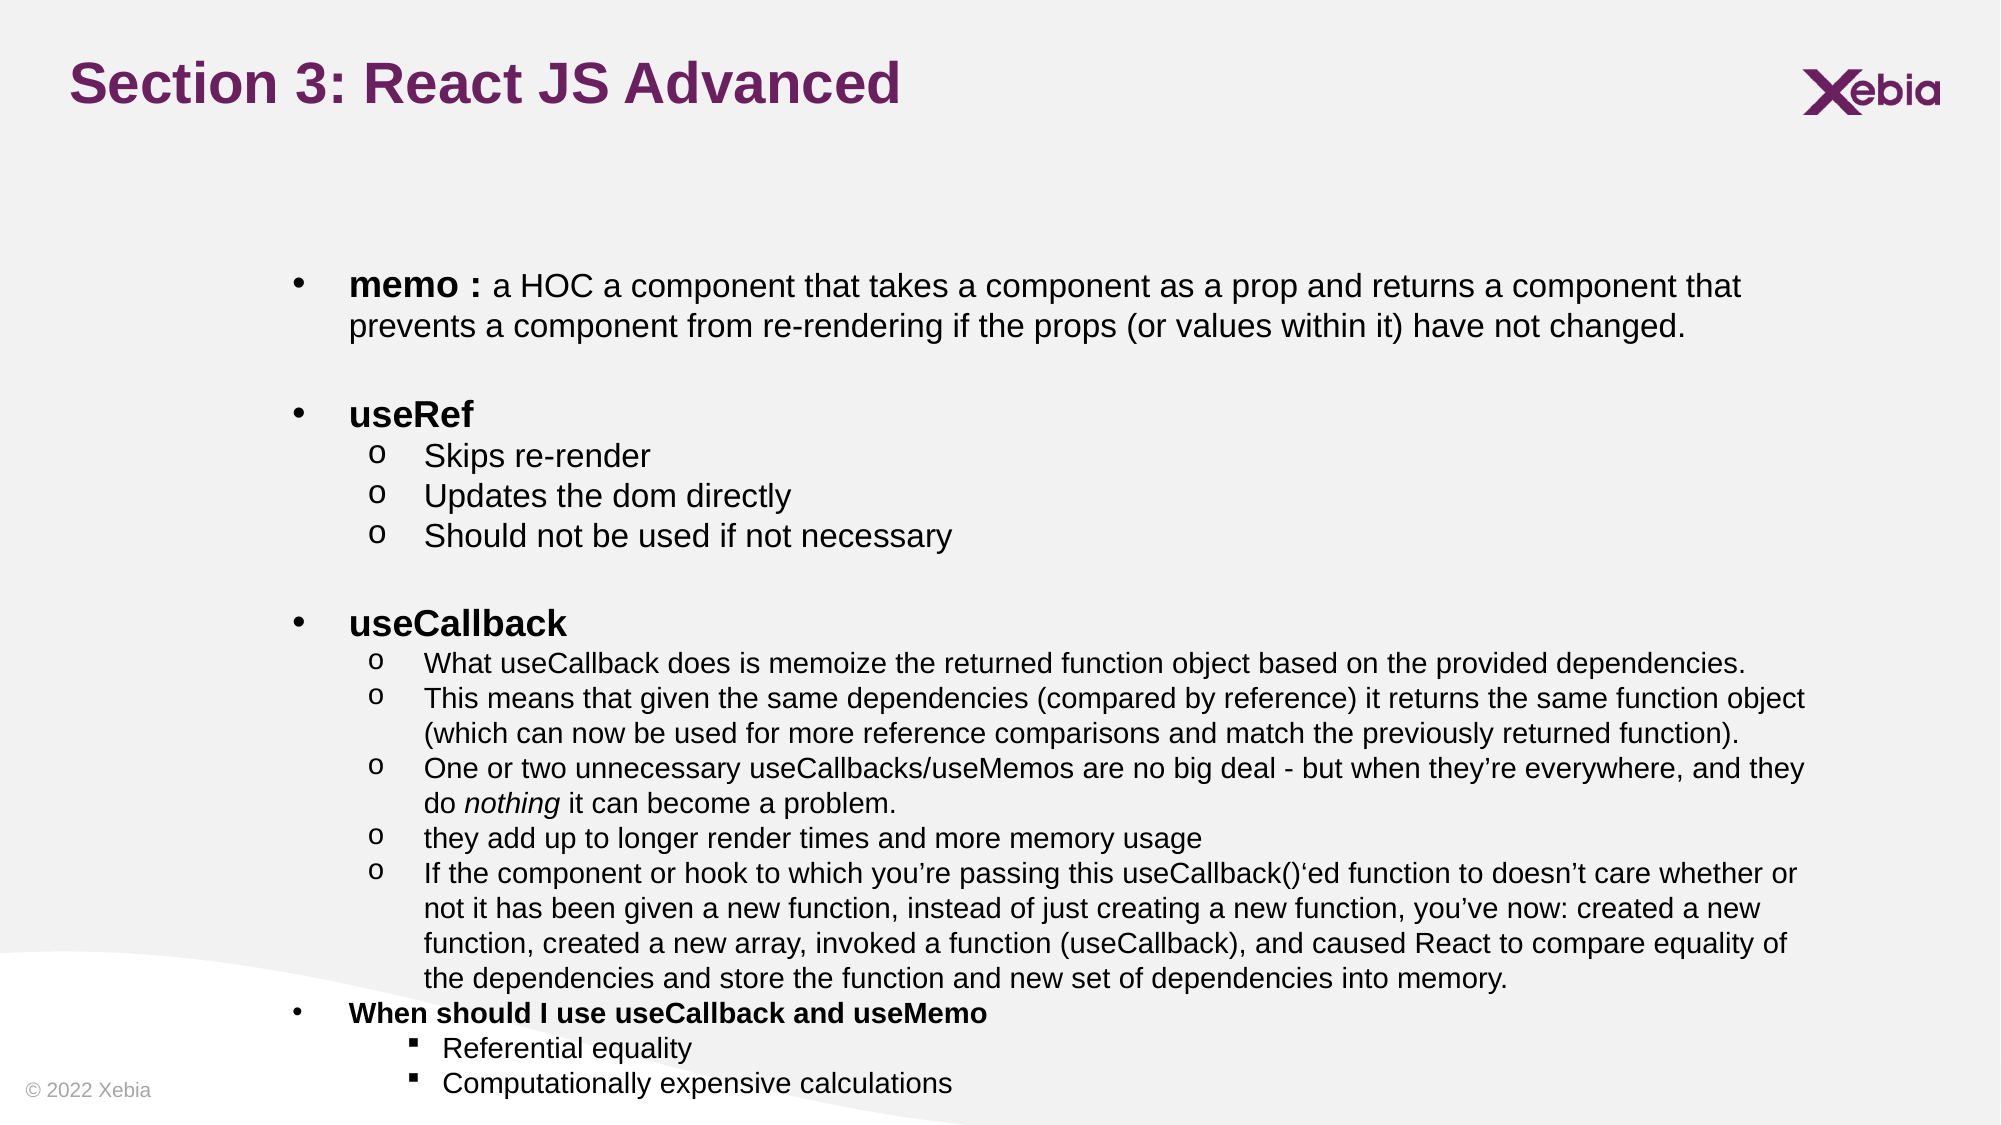

Section 3: React JS Advanced

memo : a HOC a component that takes a component as a prop and returns a component that prevents a component from re-rendering if the props (or values within it) have not changed.

useRef
Skips re-render
Updates the dom directly
Should not be used if not necessary

useCallback
What useCallback does is memoize the returned function object based on the provided dependencies.
This means that given the same dependencies (compared by reference) it returns the same function object (which can now be used for more reference comparisons and match the previously returned function).
One or two unnecessary useCallbacks/useMemos are no big deal - but when they’re everywhere, and they do nothing it can become a problem.
they add up to longer render times and more memory usage
If the component or hook to which you’re passing this useCallback()‘ed function to doesn’t care whether or not it has been given a new function, instead of just creating a new function, you’ve now: created a new function, created a new array, invoked a function (useCallback), and caused React to compare equality of the dependencies and store the function and new set of dependencies into memory.
When should I use useCallback and useMemo
Referential equality
Computationally expensive calculations